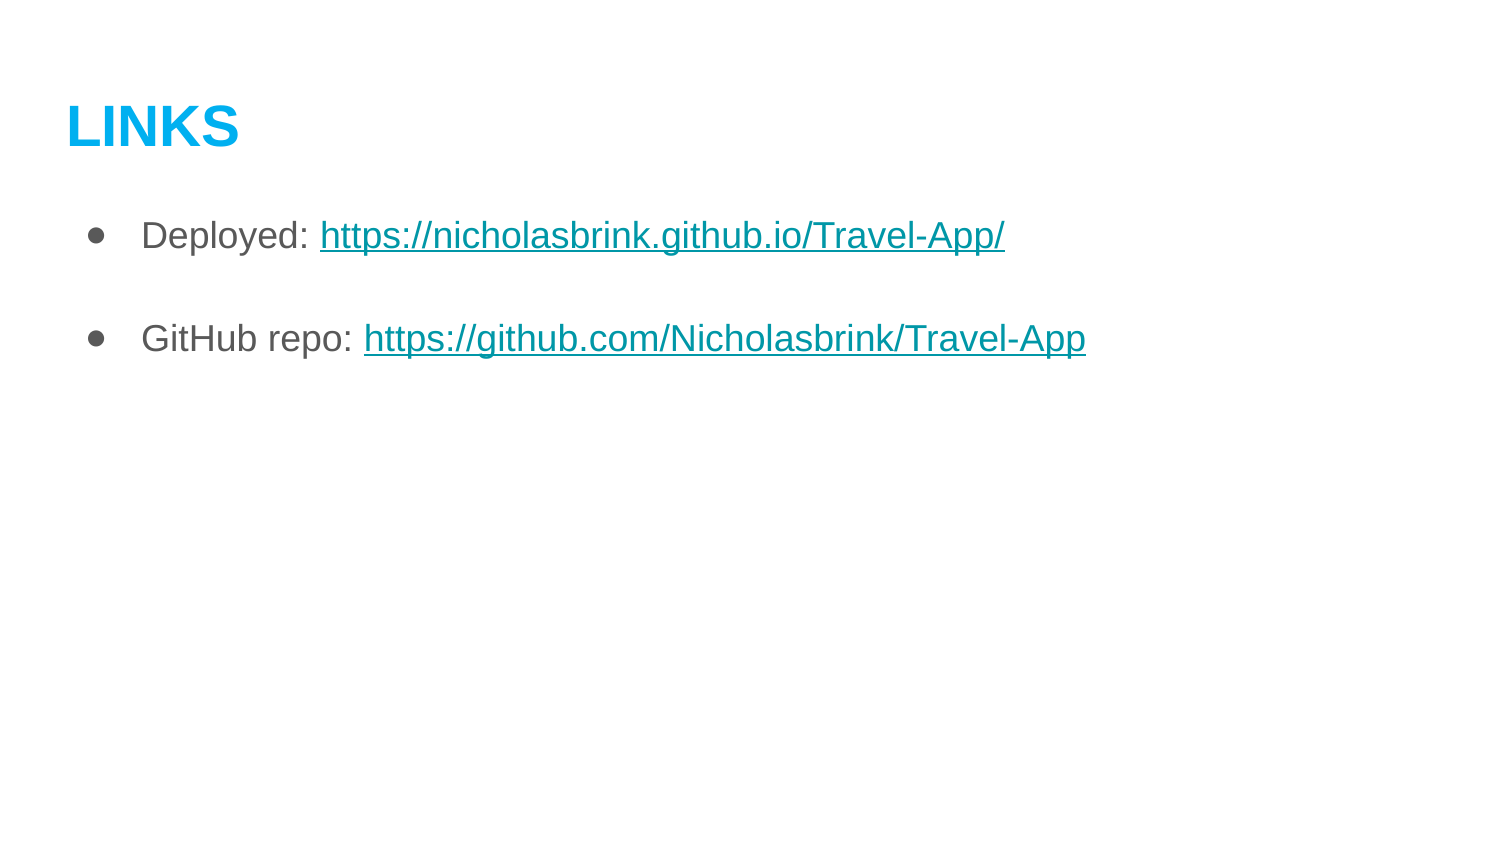

# LINKS
Deployed: https://nicholasbrink.github.io/Travel-App/

GitHub repo: https://github.com/Nicholasbrink/Travel-App